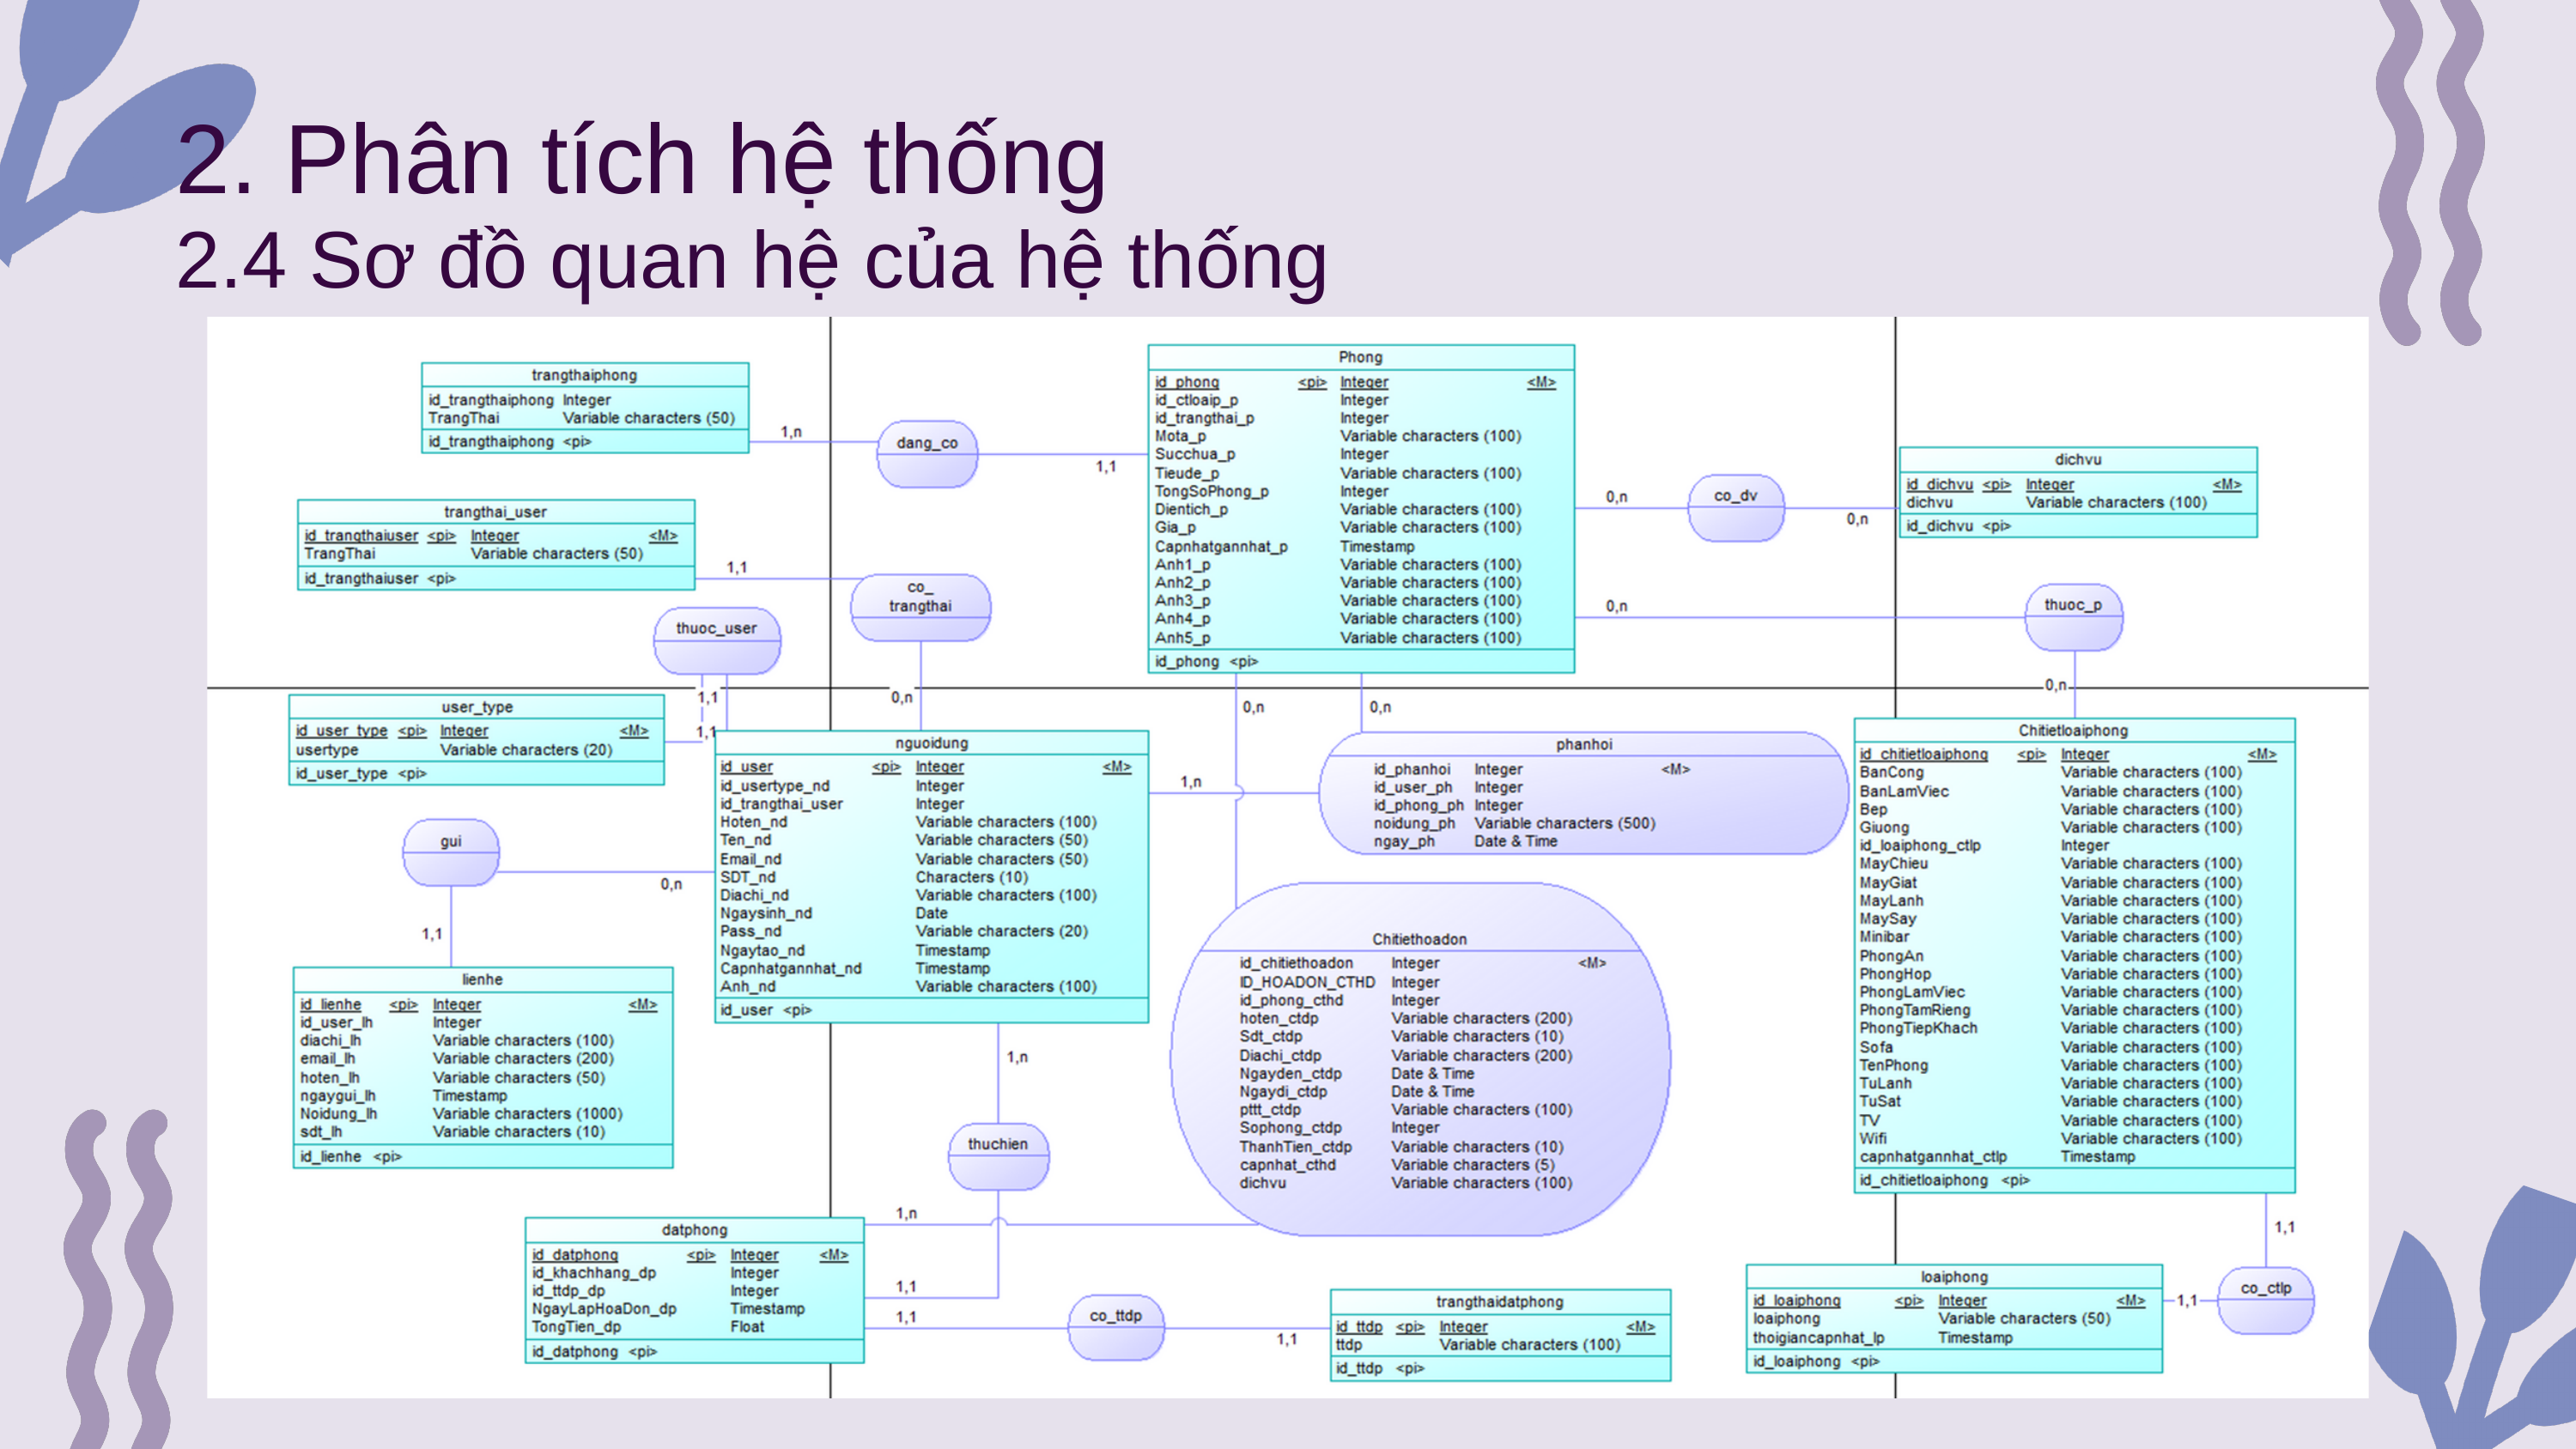

2. Phân tích hệ thống
2.4 Sơ đồ quan hệ của hệ thống